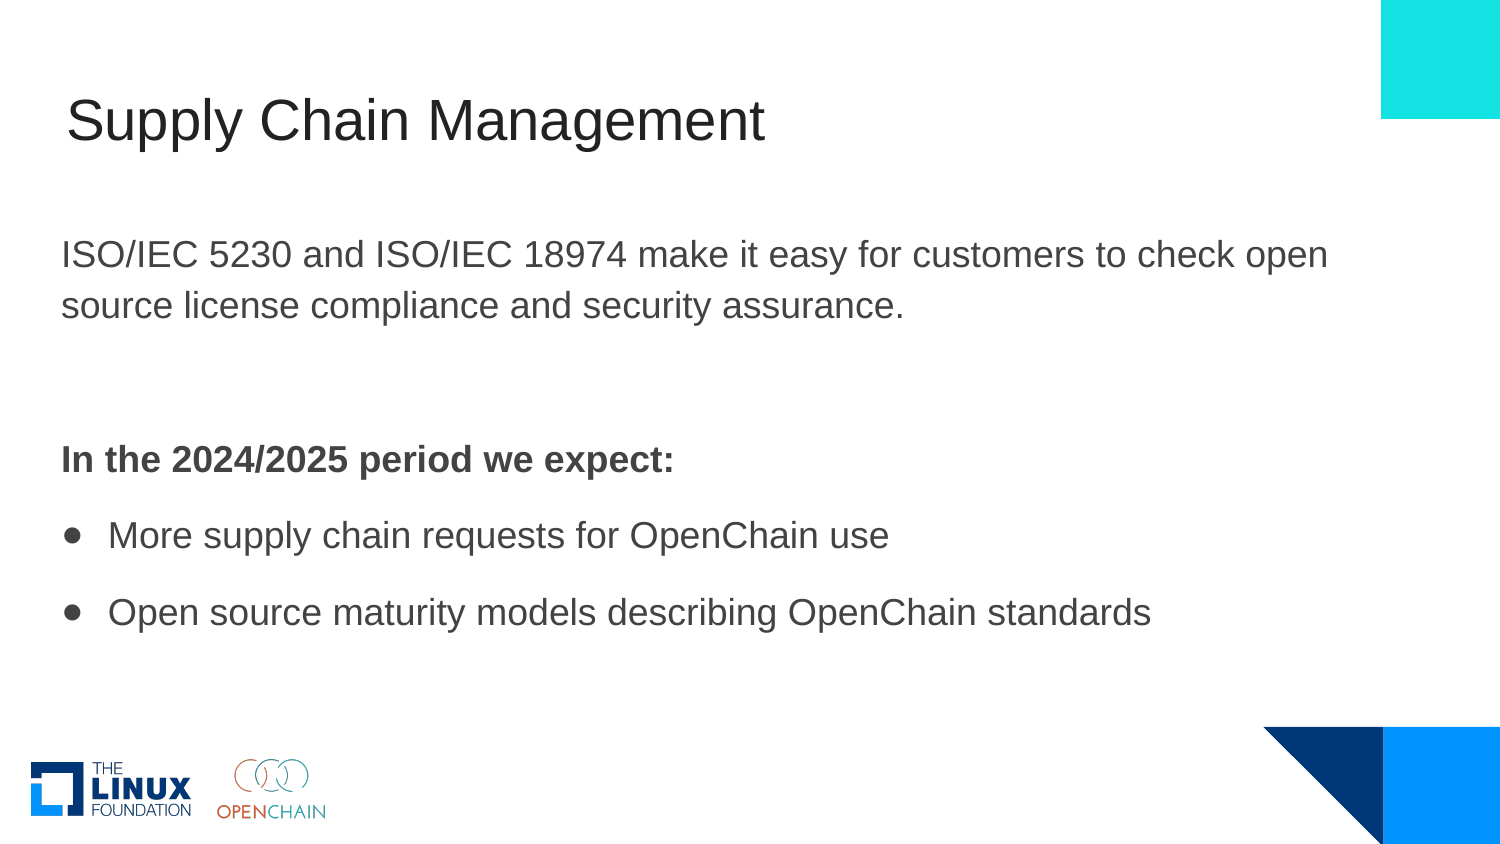

# Supply Chain Management
ISO/IEC 5230 and ISO/IEC 18974 make it easy for customers to check open source license compliance and security assurance.

In the 2024/2025 period we expect:
More supply chain requests for OpenChain use
Open source maturity models describing OpenChain standards